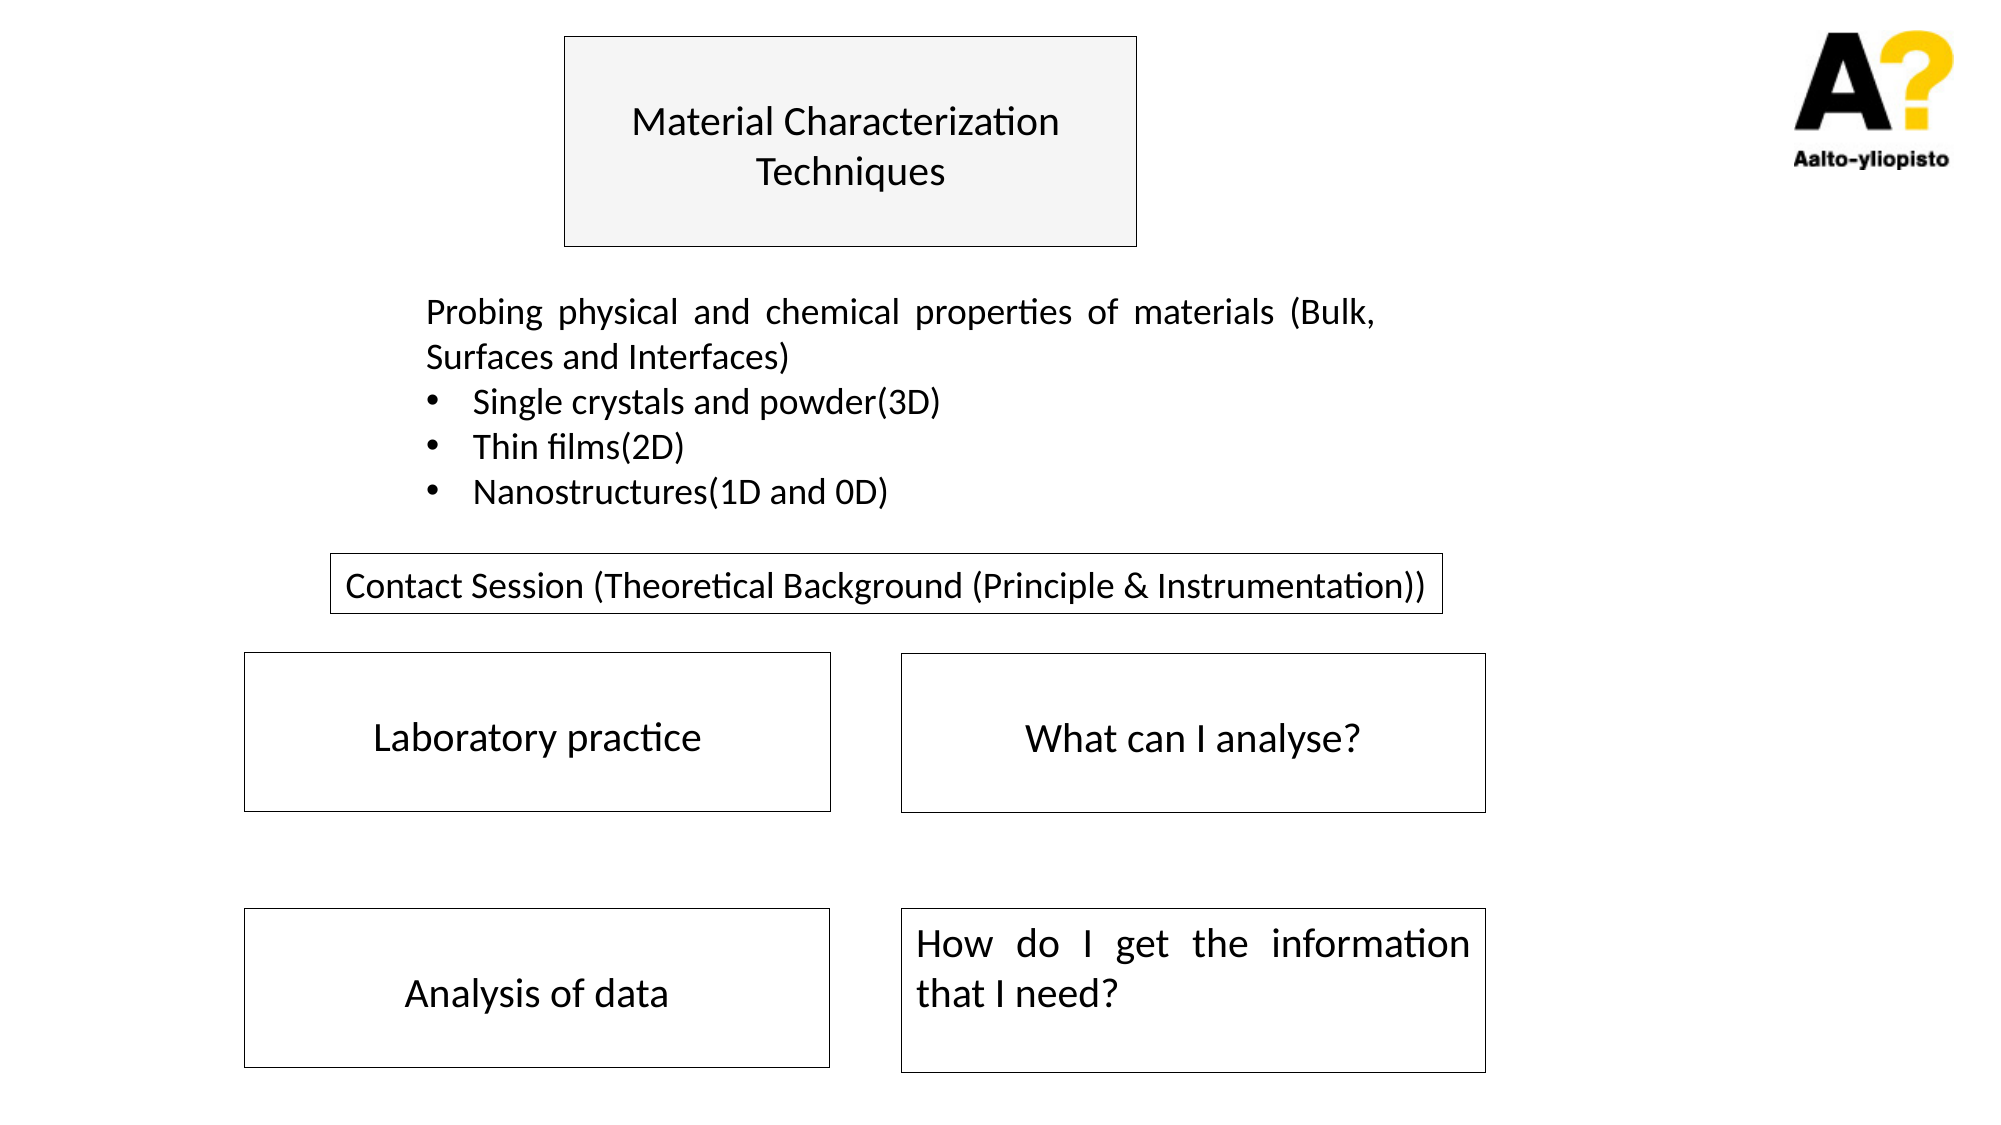

Material Characterization
Techniques

Probing physical and chemical properties of materials (Bulk, Surfaces and Interfaces)
Single crystals and powder(3D)
Thin films(2D)
Nanostructures(1D and 0D)
Contact Session (Theoretical Background (Principle & Instrumentation))

Laboratory practice

What can I analyse?

Analysis of data

How do I get the information that I need?